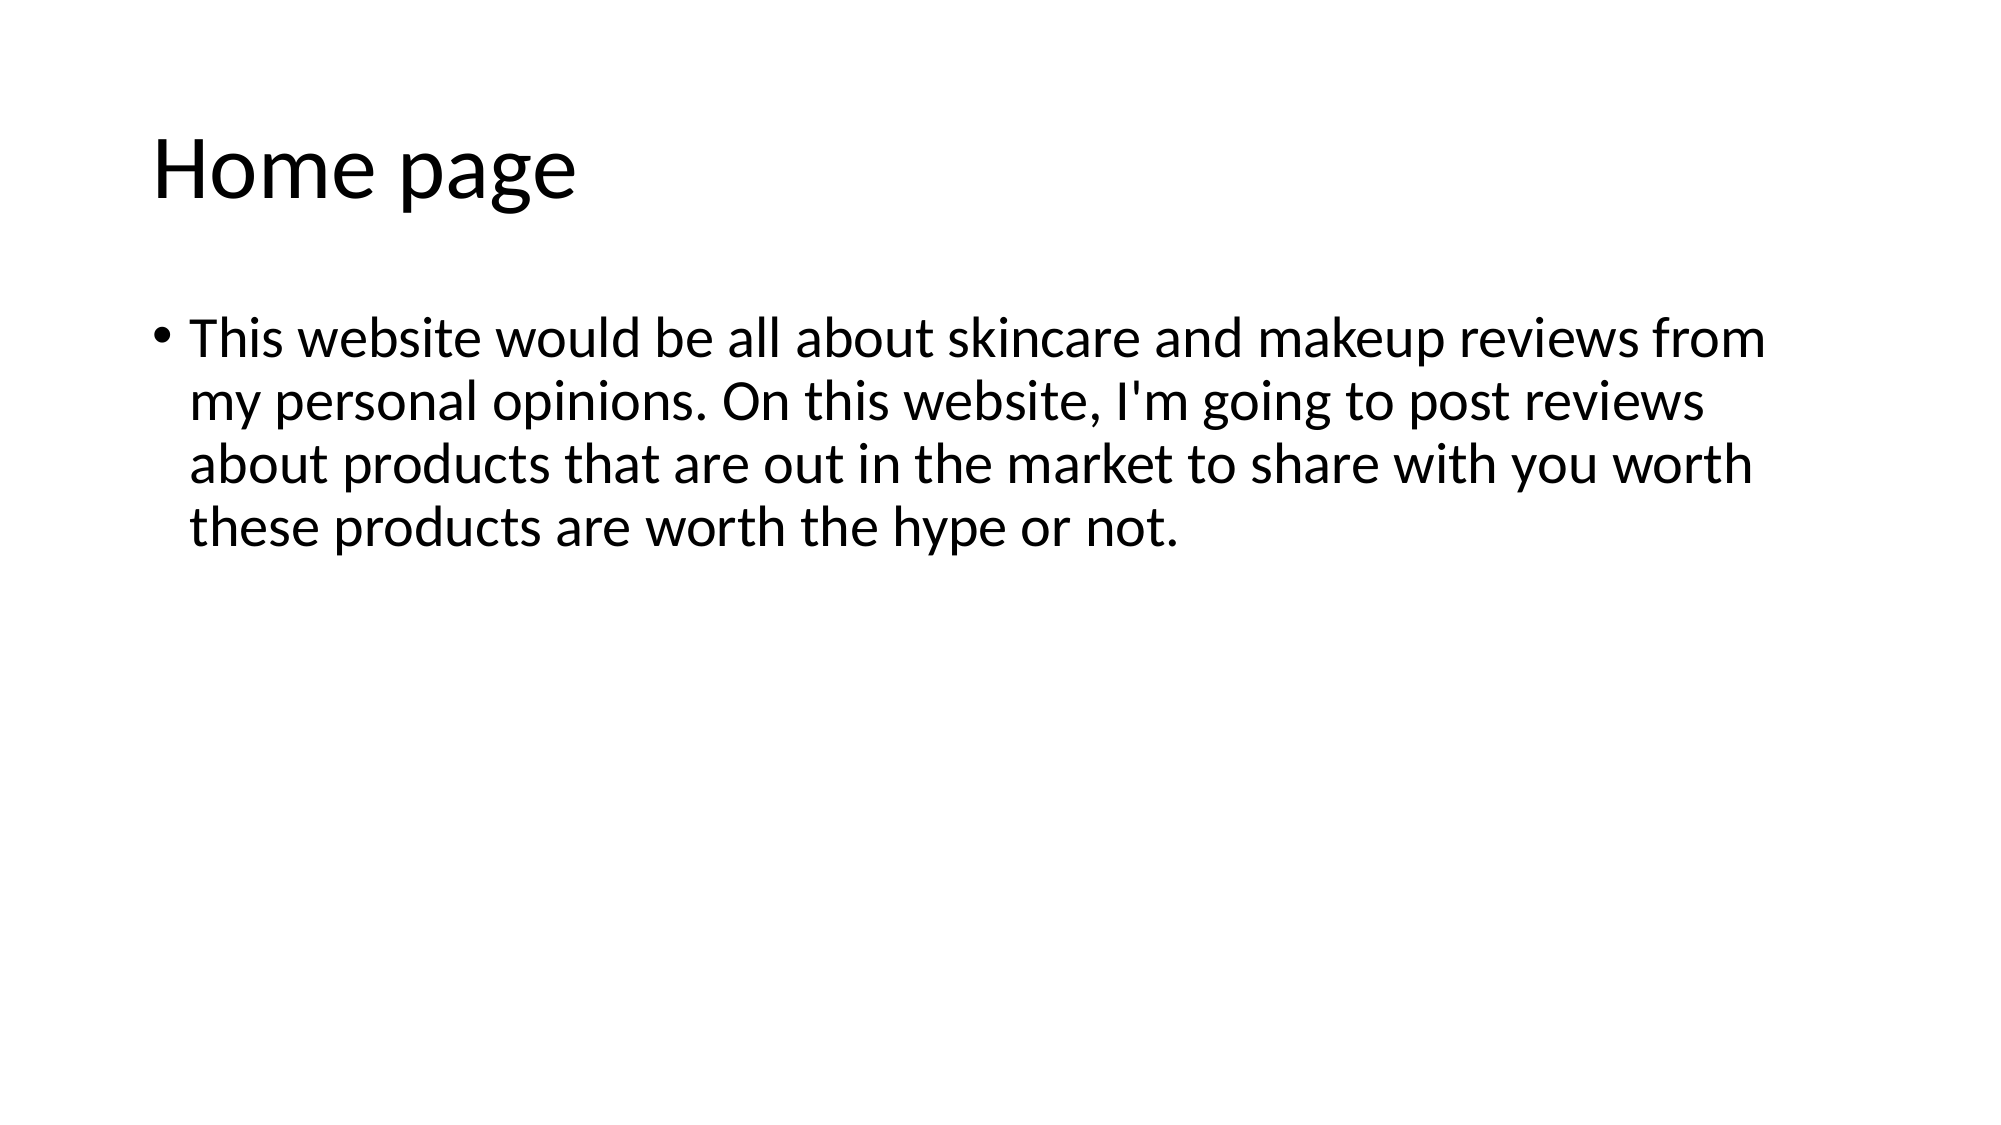

# Home page
This website would be all about skincare and makeup reviews from my personal opinions. On this website, I'm going to post reviews about products that are out in the market to share with you worth these products are worth the hype or not.